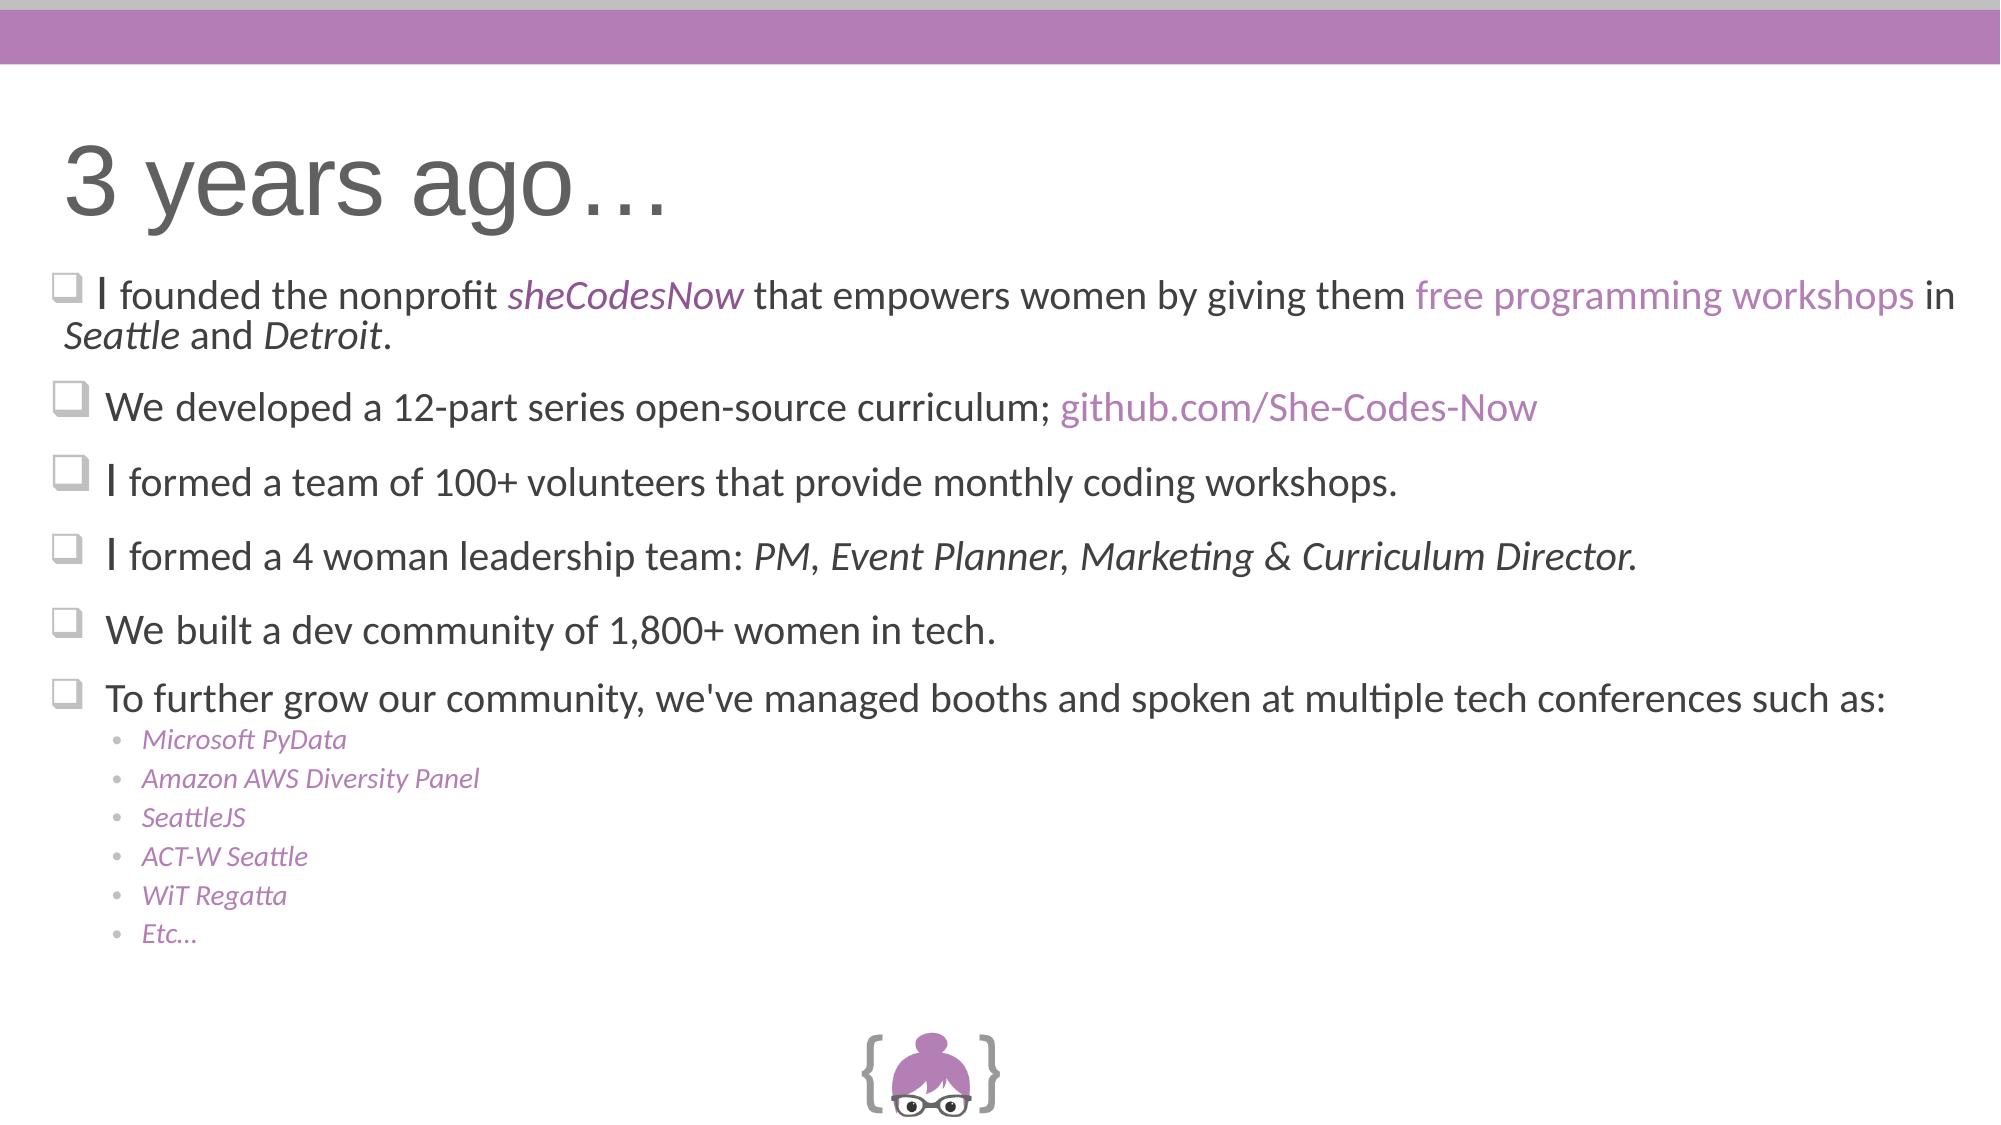

# 3 years ago…
 I founded the nonprofit sheCodesNow that empowers women by giving them free programming workshops in Seattle and Detroit.
 We developed a 12-part series open-source curriculum; github.com/She-Codes-Now
 I formed a team of 100+ volunteers that provide monthly coding workshops.
  I formed a 4 woman leadership team: PM, Event Planner, Marketing & Curriculum Director.
  We built a dev community of 1,800+ women in tech.
  To further grow our community, we've managed booths and spoken at multiple tech conferences such as:
Microsoft PyData
Amazon AWS Diversity Panel
SeattleJS
ACT-W Seattle
WiT Regatta
Etc…